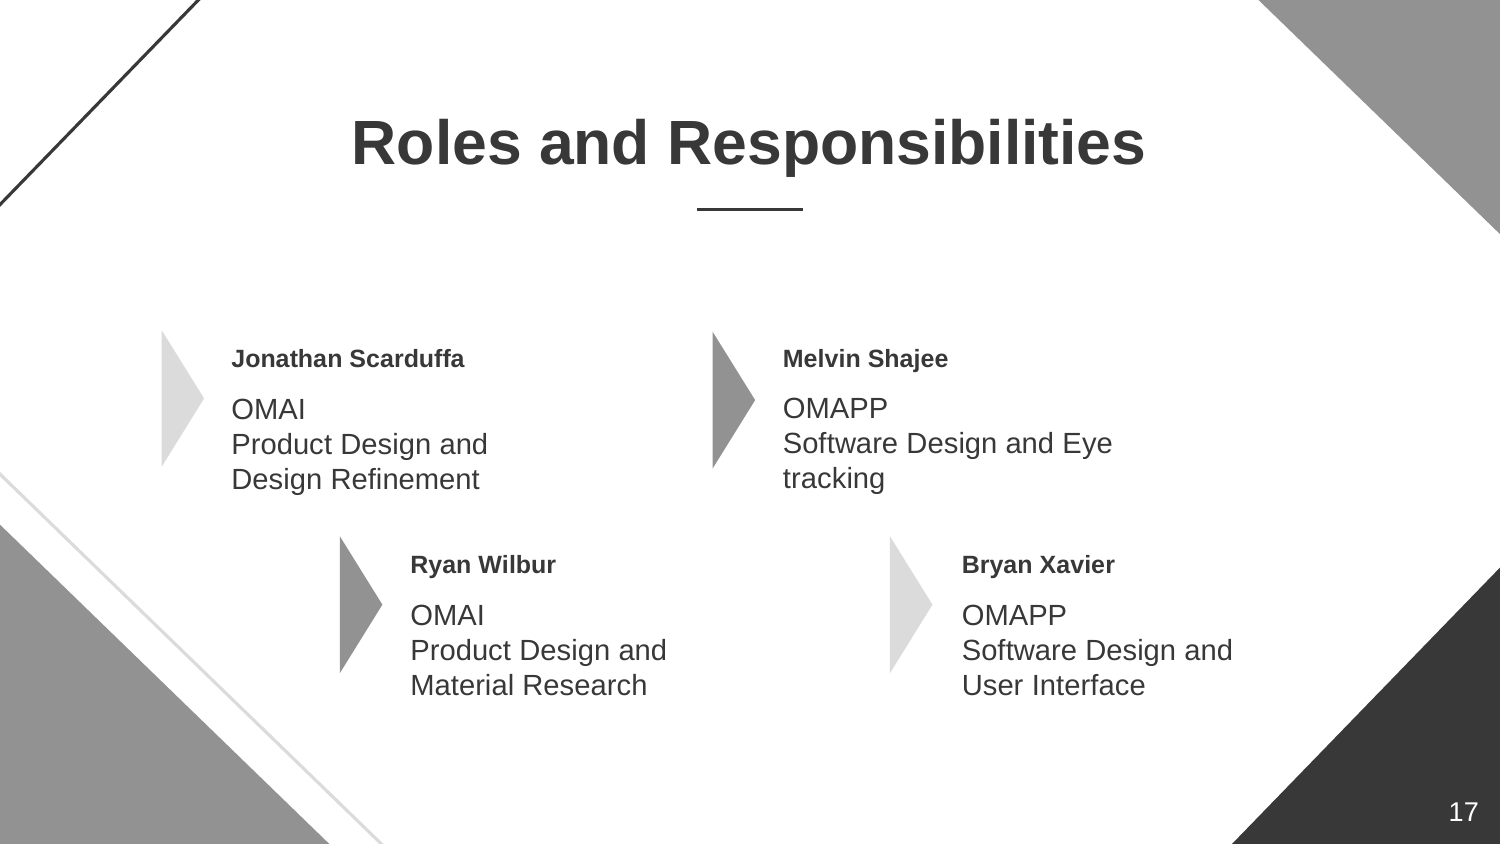

Roles and Responsibilities
# Jonathan Scarduffa
Melvin Shajee
OMAPP
Software Design and Eye tracking
OMAI
Product Design and  Design Refinement

Ryan Wilbur
Bryan Xavier
OMAPP
Software Design and User Interface
OMAI
Product Design and Material Research

17